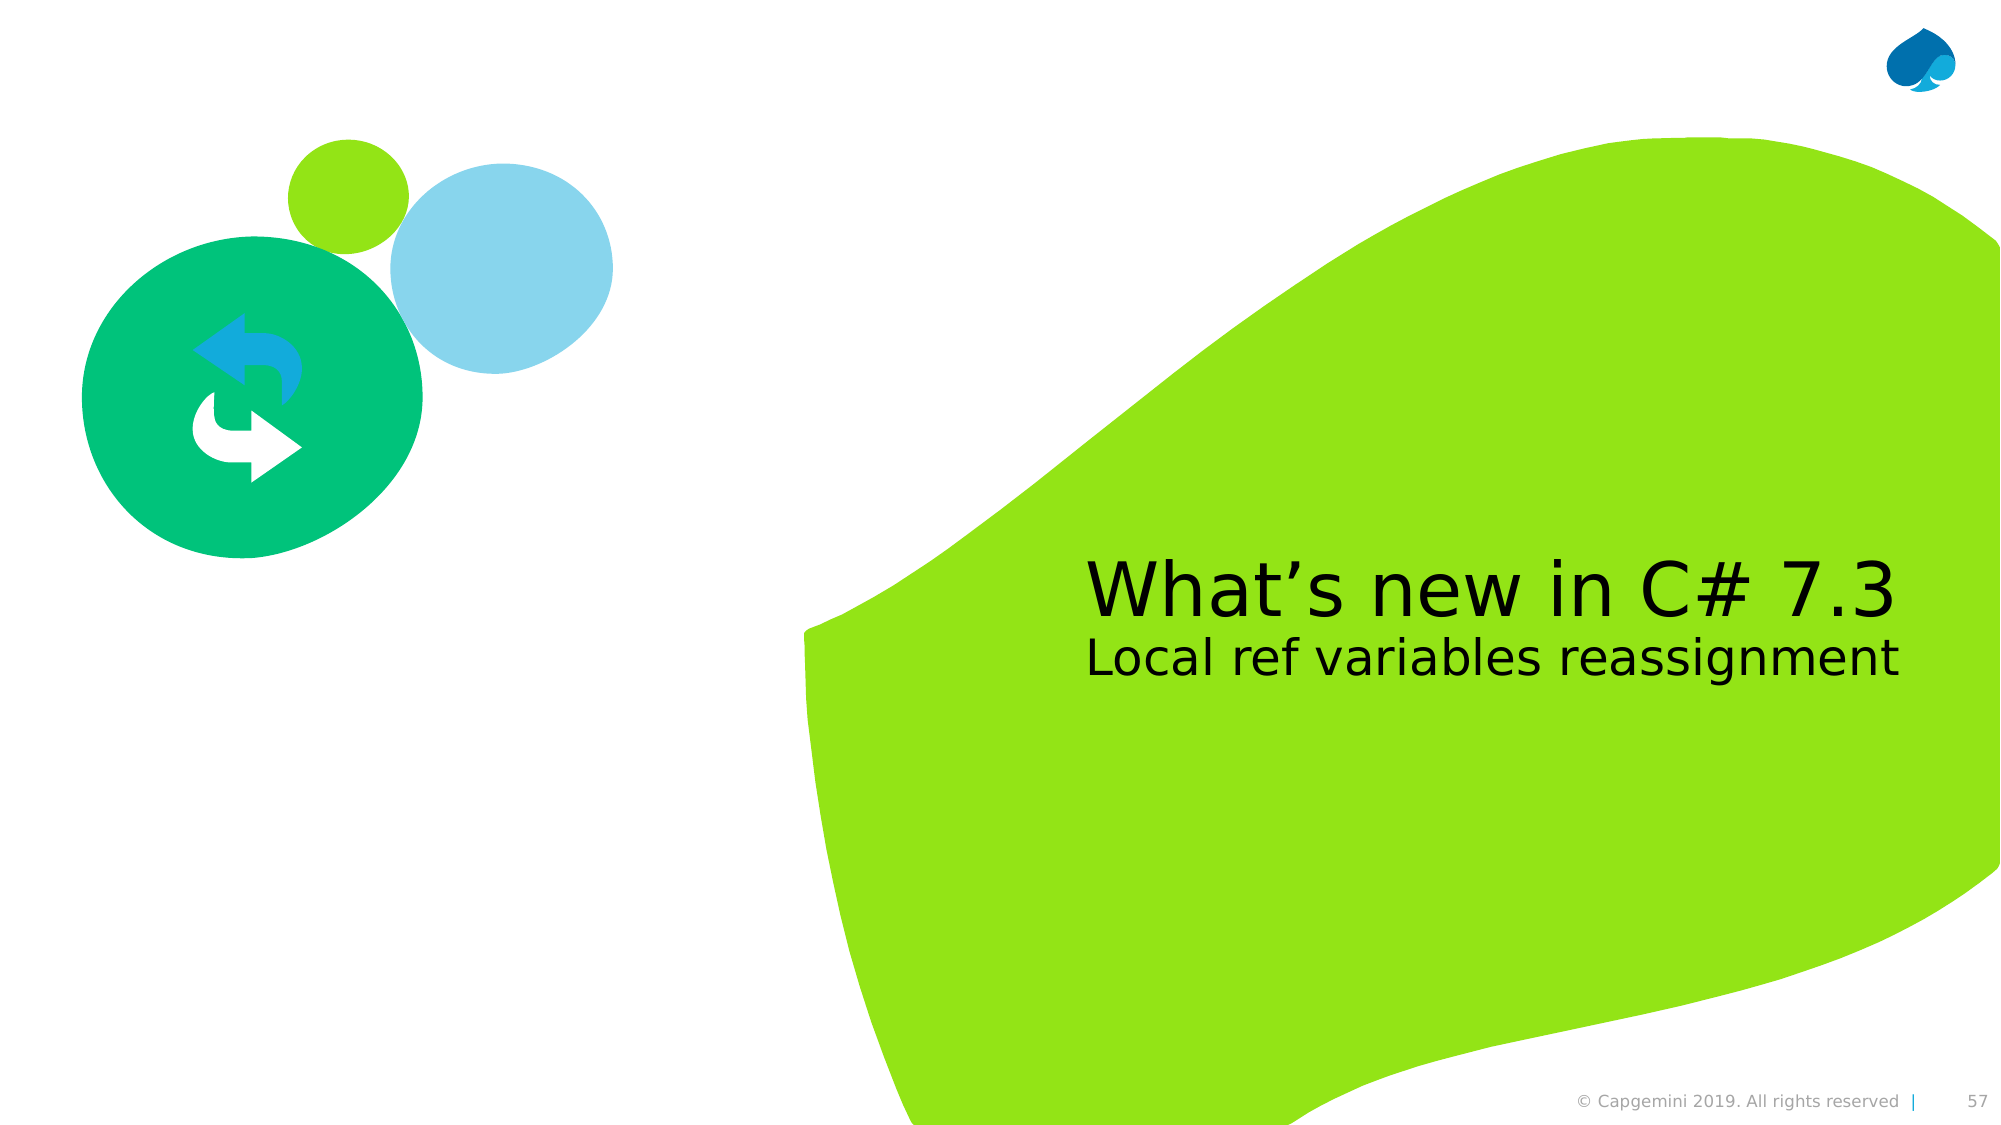

What’s new in C# 7.3
Local ref variables reassignment